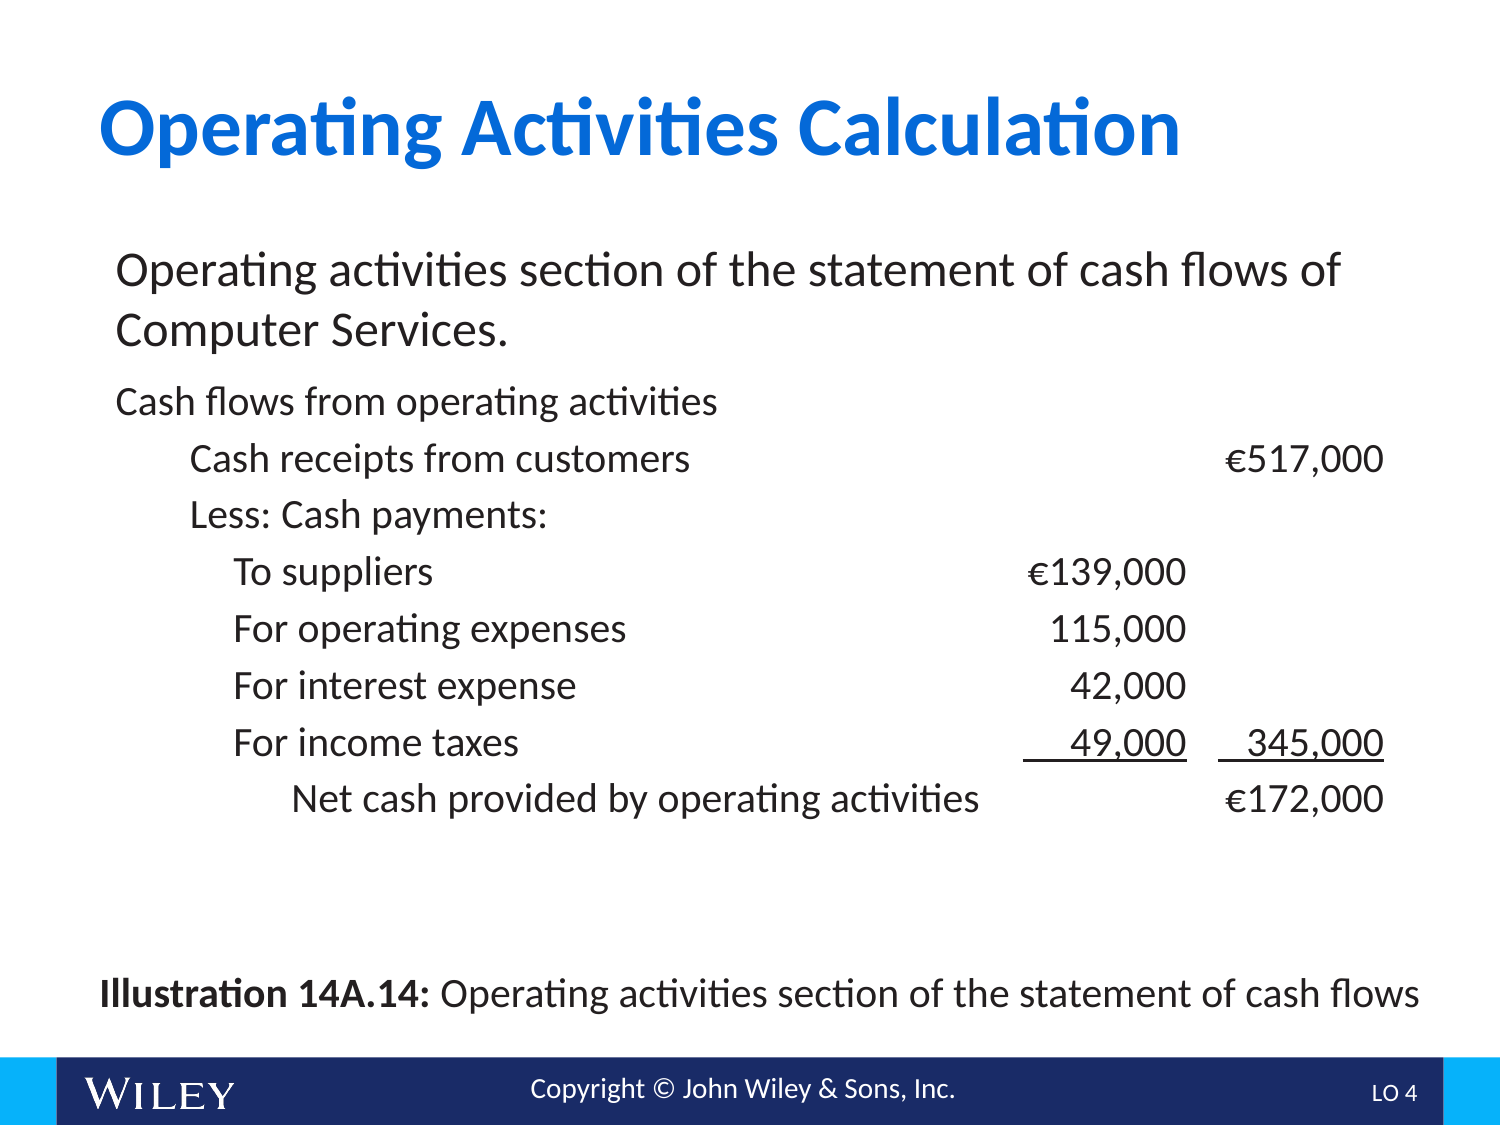

# Operating Activities Calculation
Operating activities section of the statement of cash flows of Computer Services.
| Cash flows from operating activities |  |  |
| --- | --- | --- |
| Cash receipts from customers |  | €517,000 |
| Less: Cash payments: |  |  |
| To suppliers | €139,000 |  |
| For operating expenses | 115,000 |  |
| For interest expense | 42,000 |  |
| For income taxes | 49,000 | 345,000 |
| Net cash provided by operating activities |  | €172,000 |
Illustration 14A.14: Operating activities section of the statement of cash flows
L O 4